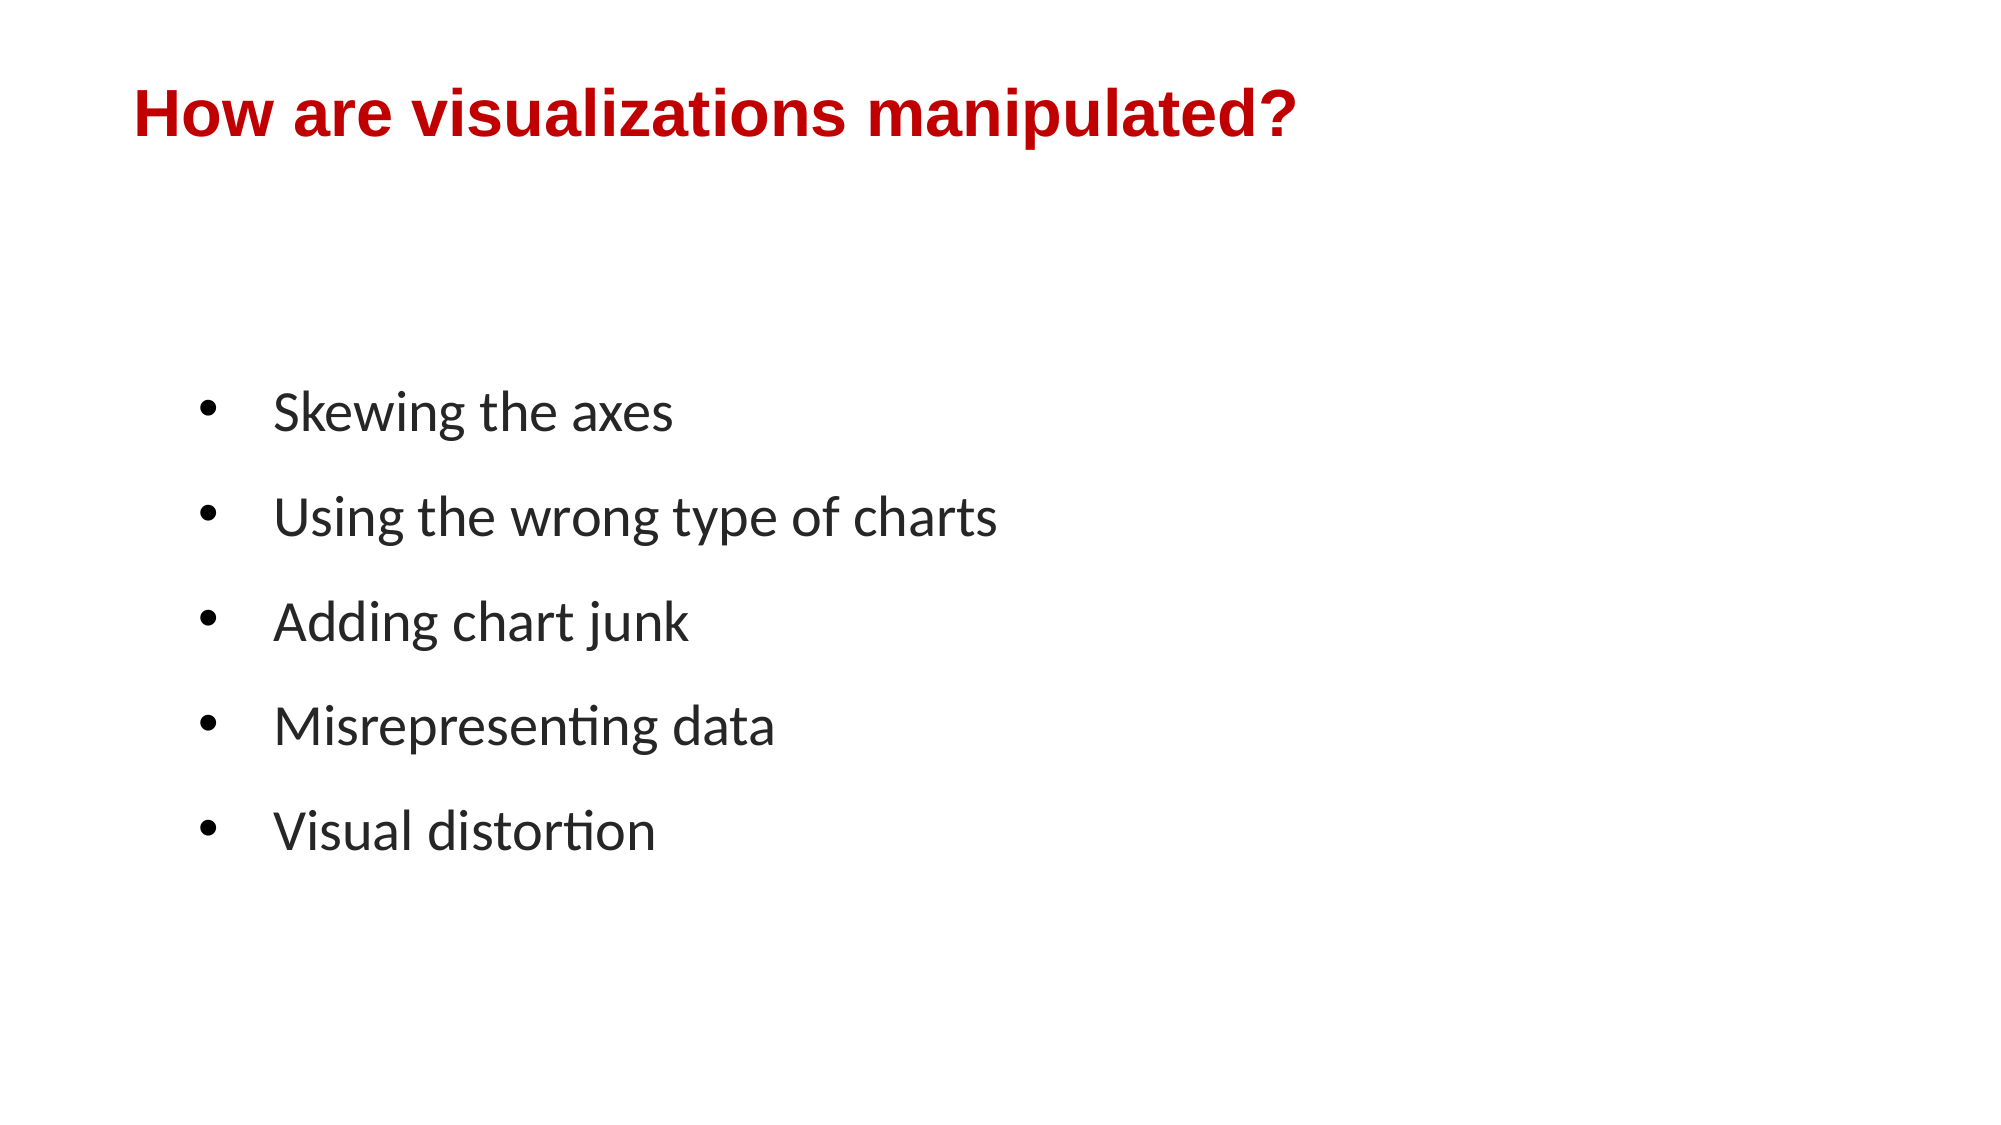

# How are visualizations manipulated?
Skewing the axes
Using the wrong type of charts
Adding chart junk
Misrepresenting data
Visual distortion